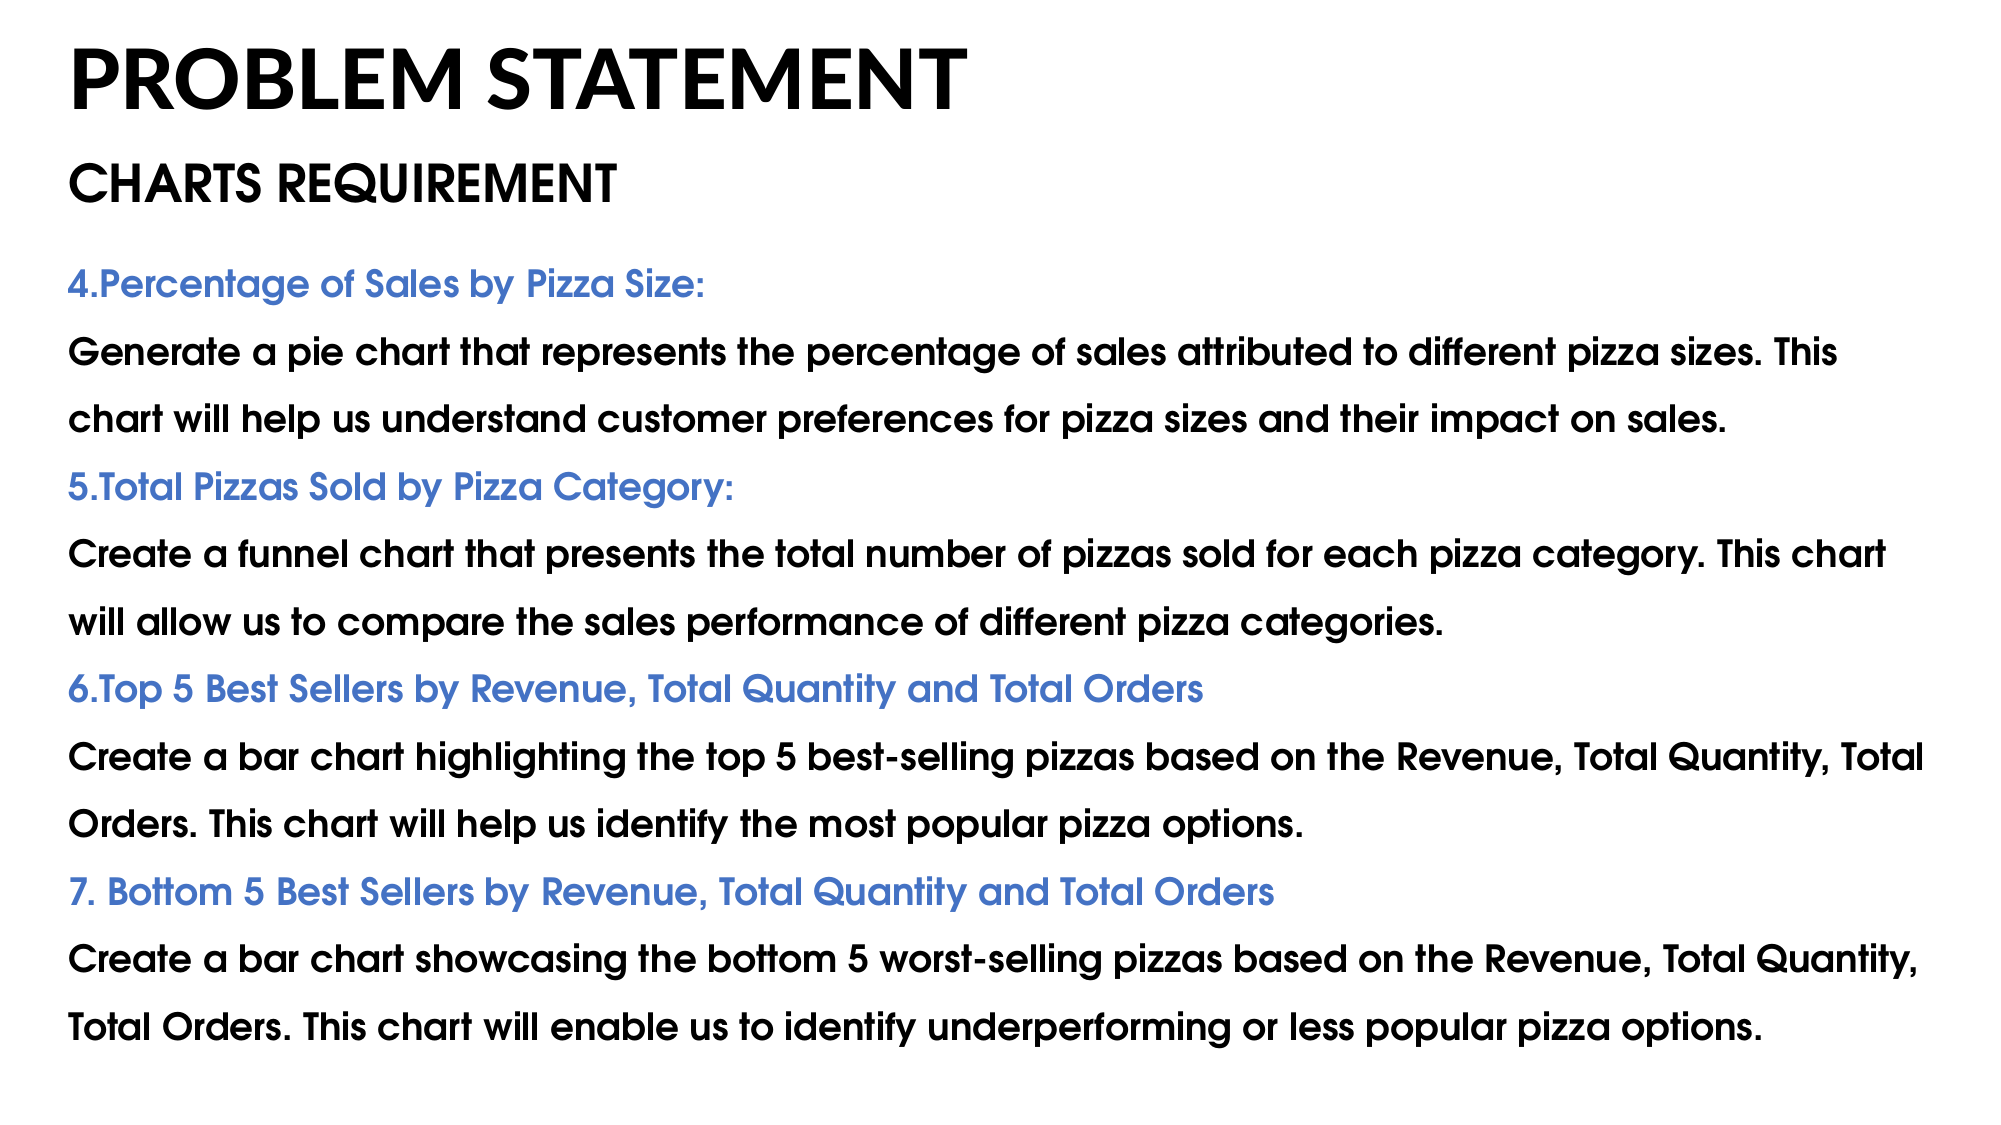

PROBLEM STATEMENT
CHARTS REQUIREMENT
4.Percentage of Sales by Pizza Size:
Generate a pie chart that represents the percentage of sales attributed to different pizza sizes. This chart will help us understand customer preferences for pizza sizes and their impact on sales.
5.Total Pizzas Sold by Pizza Category:
Create a funnel chart that presents the total number of pizzas sold for each pizza category. This chart will allow us to compare the sales performance of different pizza categories.
6.Top 5 Best Sellers by Revenue, Total Quantity and Total Orders
Create a bar chart highlighting the top 5 best-selling pizzas based on the Revenue, Total Quantity, Total Orders. This chart will help us identify the most popular pizza options.
7. Bottom 5 Best Sellers by Revenue, Total Quantity and Total Orders
Create a bar chart showcasing the bottom 5 worst-selling pizzas based on the Revenue, Total Quantity, Total Orders. This chart will enable us to identify underperforming or less popular pizza options.